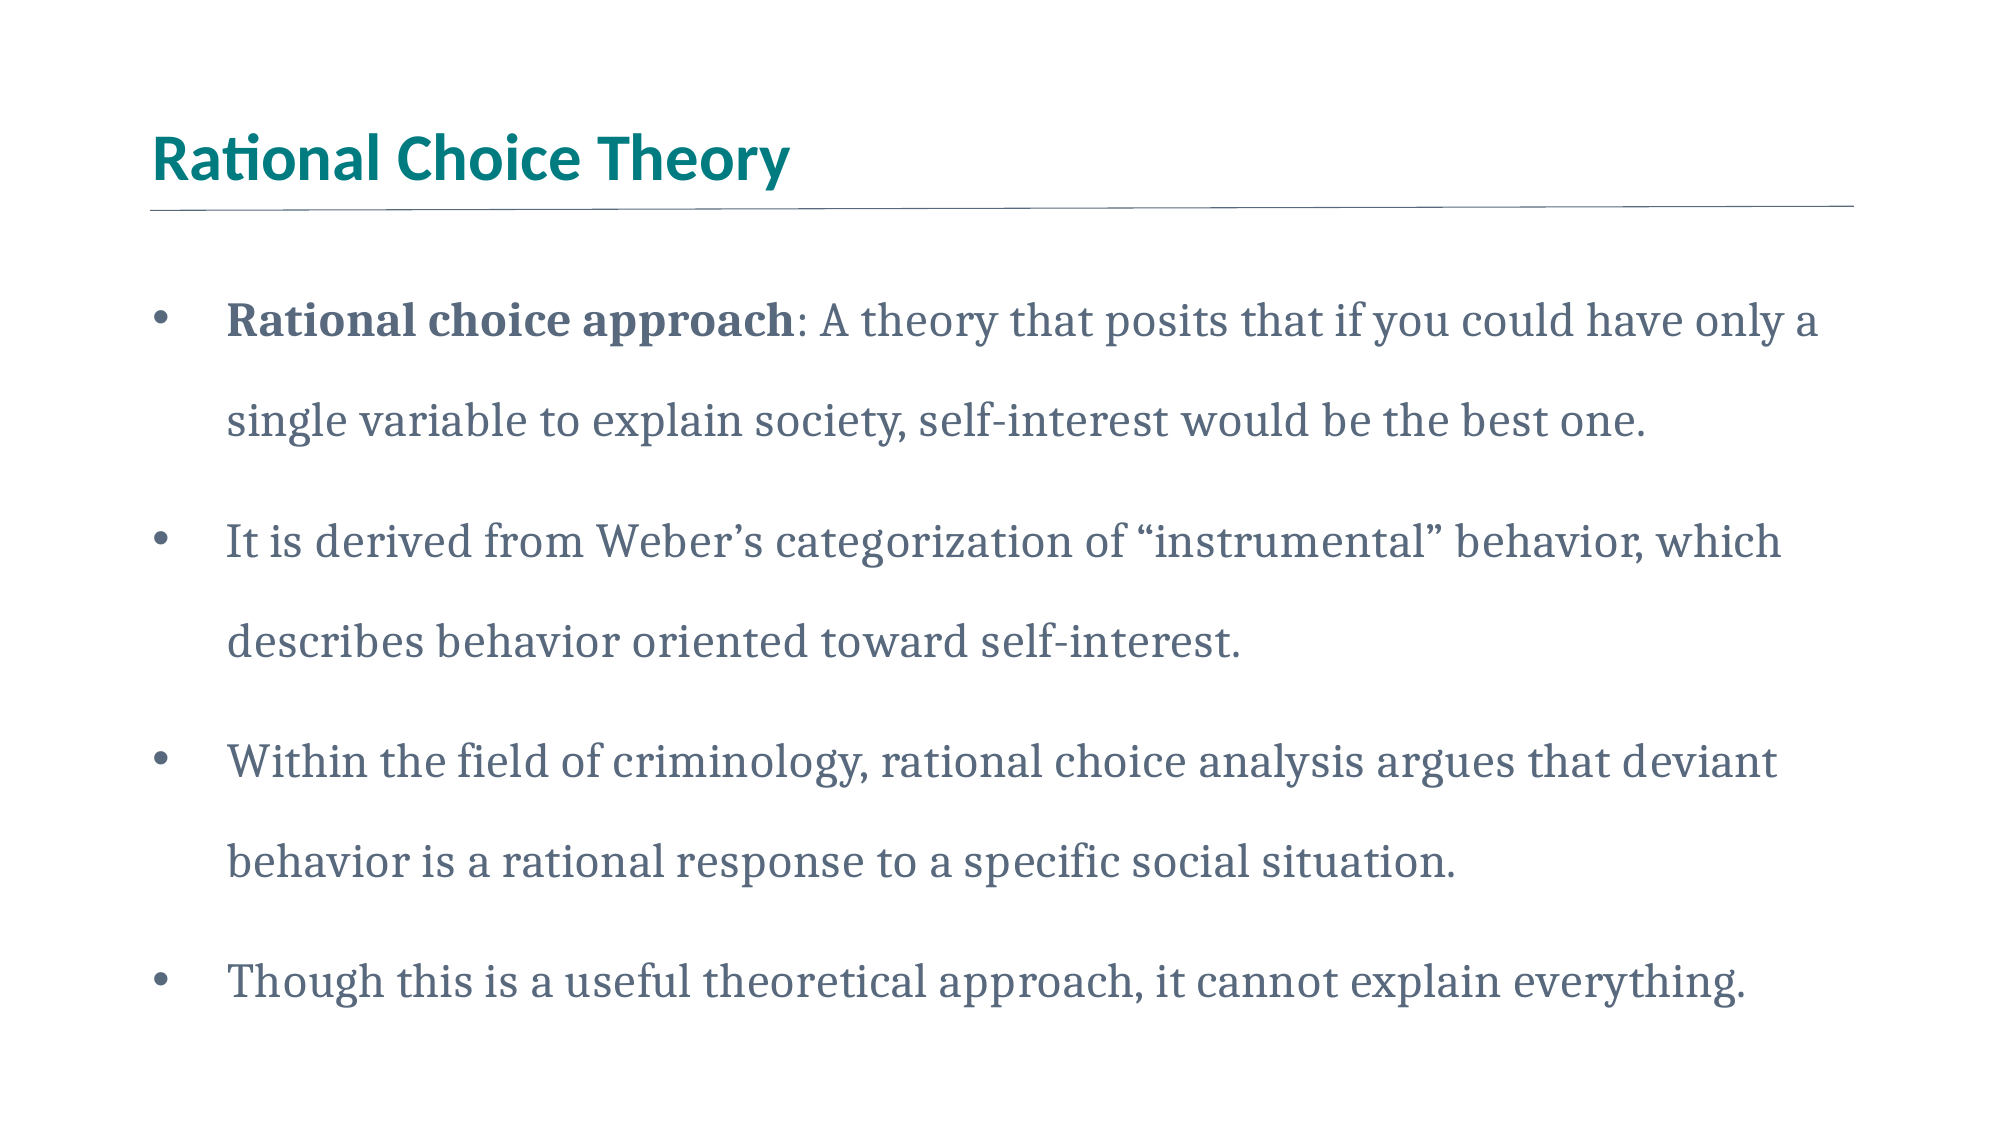

# Rational Choice Theory
Rational choice approach: A theory that posits that if you could have only a single variable to explain society, self-interest would be the best one.
It is derived from Weber’s categorization of “instrumental” behavior, which describes behavior oriented toward self-interest.
Within the field of criminology, rational choice analysis argues that deviant behavior is a rational response to a specific social situation.
Though this is a useful theoretical approach, it cannot explain everything.